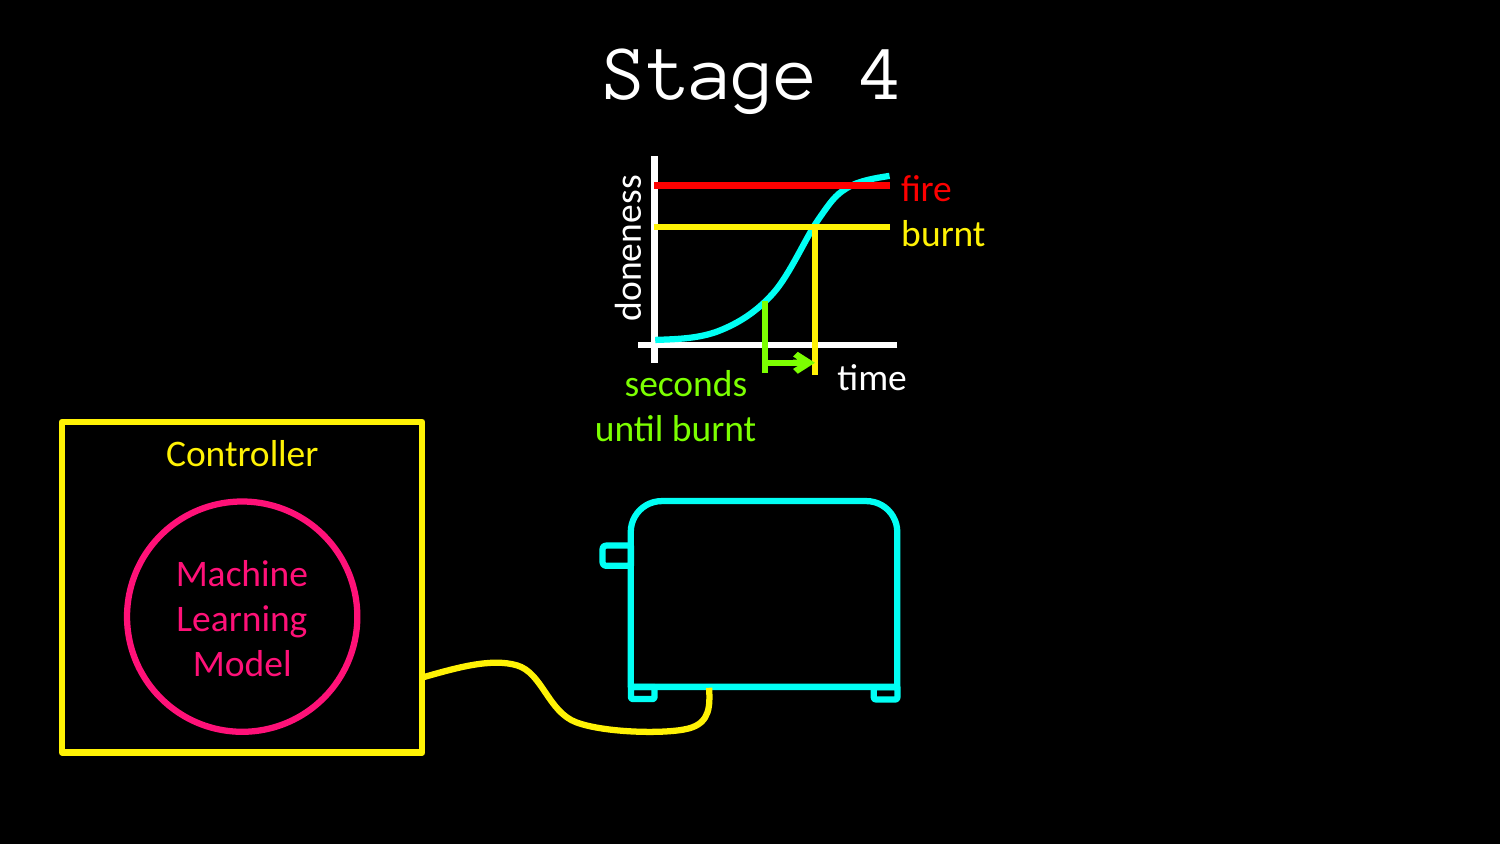

Stage 4
fire

burnt
doneness
time
seconds
until burnt
Controller

Machine Learning Model